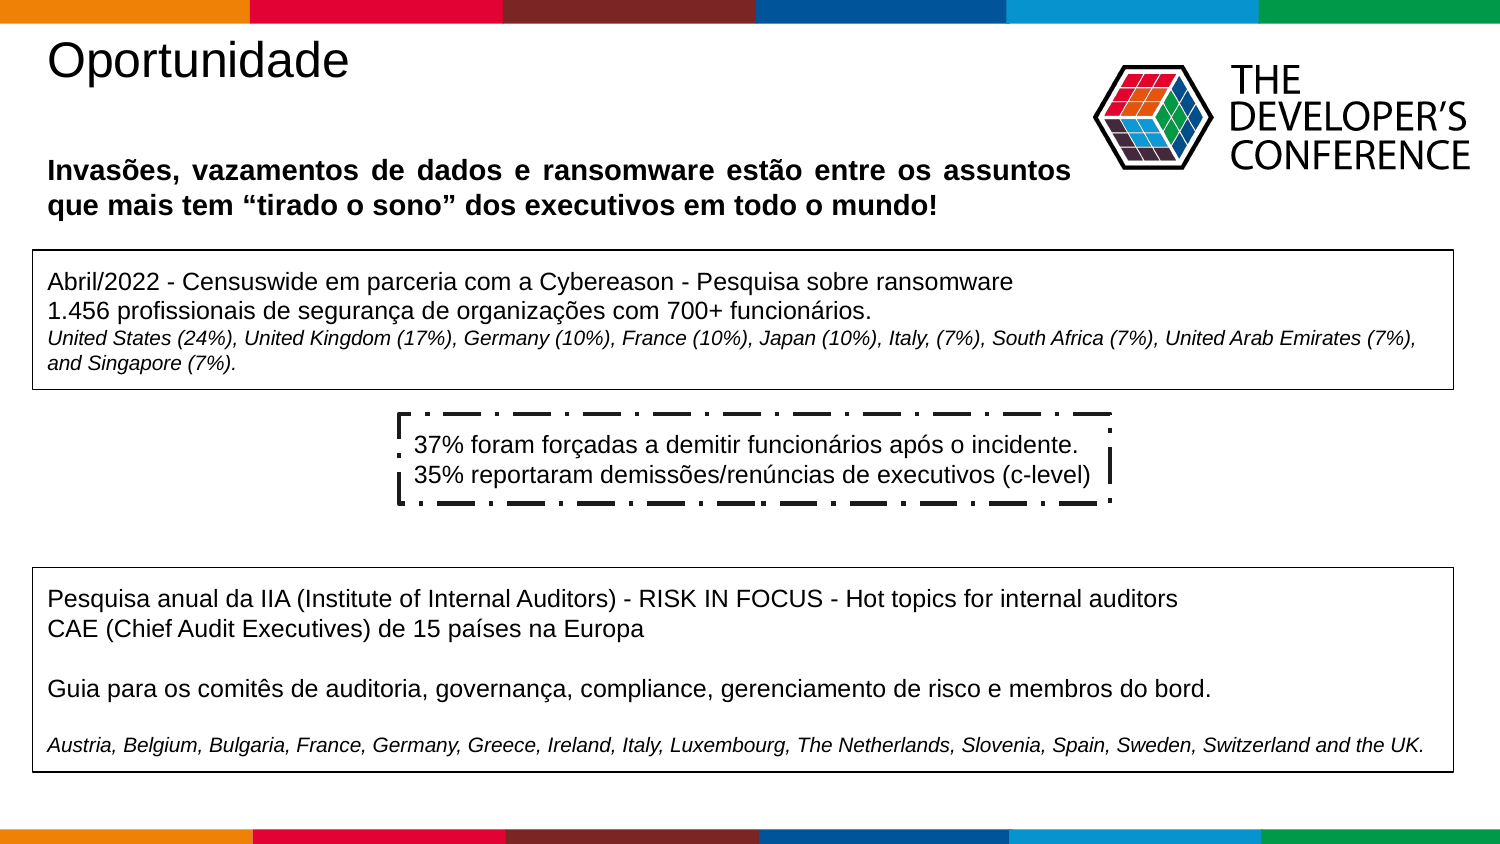

Oportunidade
Invasões, vazamentos de dados e ransomware estão entre os assuntos que mais tem “tirado o sono” dos executivos em todo o mundo!
Abril/2022 - Censuswide em parceria com a Cybereason - Pesquisa sobre ransomware
1.456 profissionais de segurança de organizações com 700+ funcionários.
United States (24%), United Kingdom (17%), Germany (10%), France (10%), Japan (10%), Italy, (7%), South Africa (7%), United Arab Emirates (7%), and Singapore (7%).
37% foram forçadas a demitir funcionários após o incidente.
35% reportaram demissões/renúncias de executivos (c-level)
Pesquisa anual da IIA (Institute of Internal Auditors) - RISK IN FOCUS - Hot topics for internal auditors
CAE (Chief Audit Executives) de 15 países na Europa
Guia para os comitês de auditoria, governança, compliance, gerenciamento de risco e membros do bord.
Austria, Belgium, Bulgaria, France, Germany, Greece, Ireland, Italy, Luxembourg, The Netherlands, Slovenia, Spain, Sweden, Switzerland and the UK.